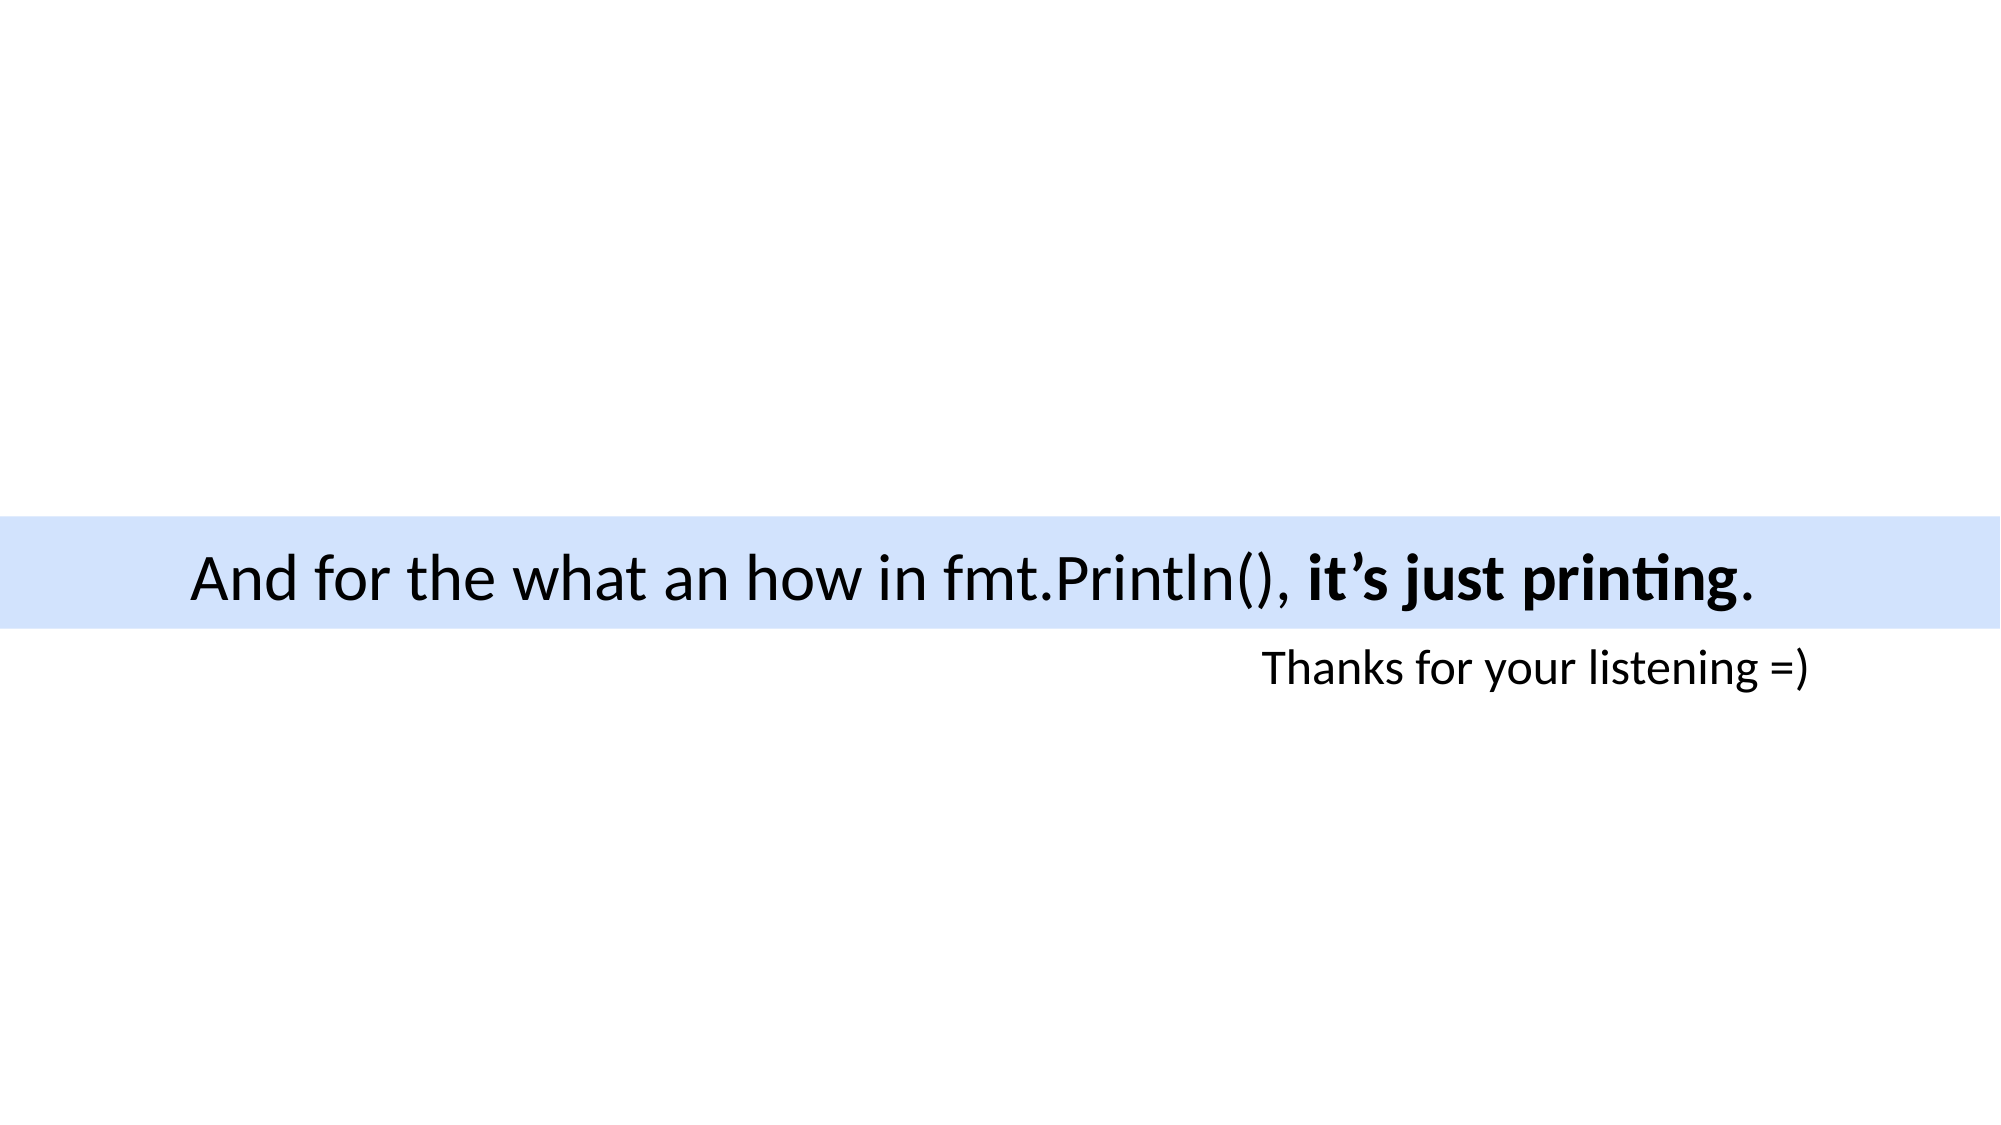

And for the what an how in fmt.Println(), it’s just printing.
Thanks for your listening =)